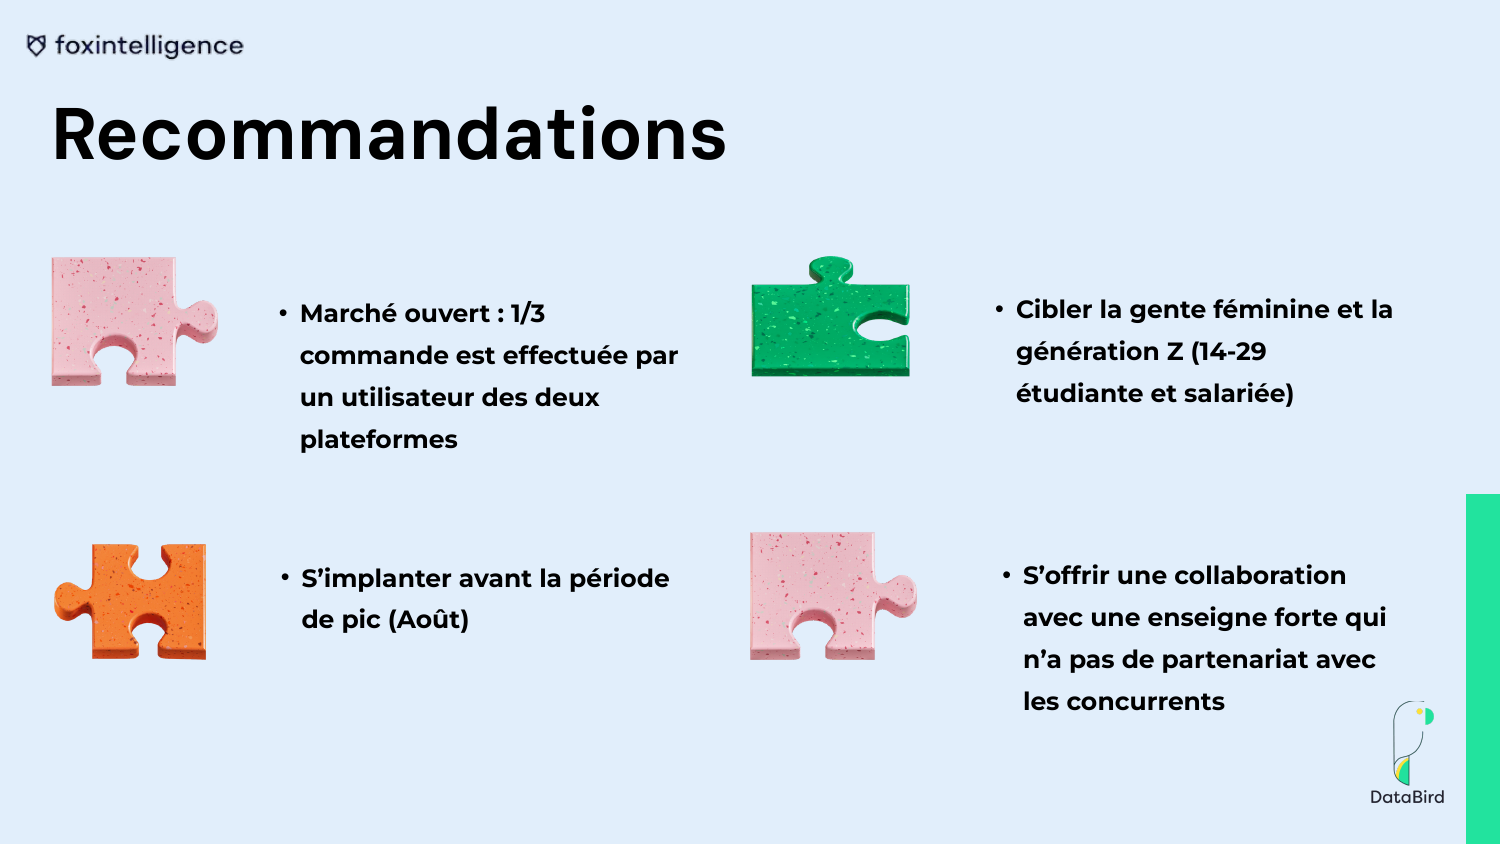

Recommandations

Cibler la gente féminine et la génération Z (14-29 étudiante et salariée)
Marché ouvert : 1/3 commande est effectuée par un utilisateur des deux plateformes

S’offrir une collaboration avec une enseigne forte qui n’a pas de partenariat avec les concurrents
S’implanter avant la période de pic (Août)